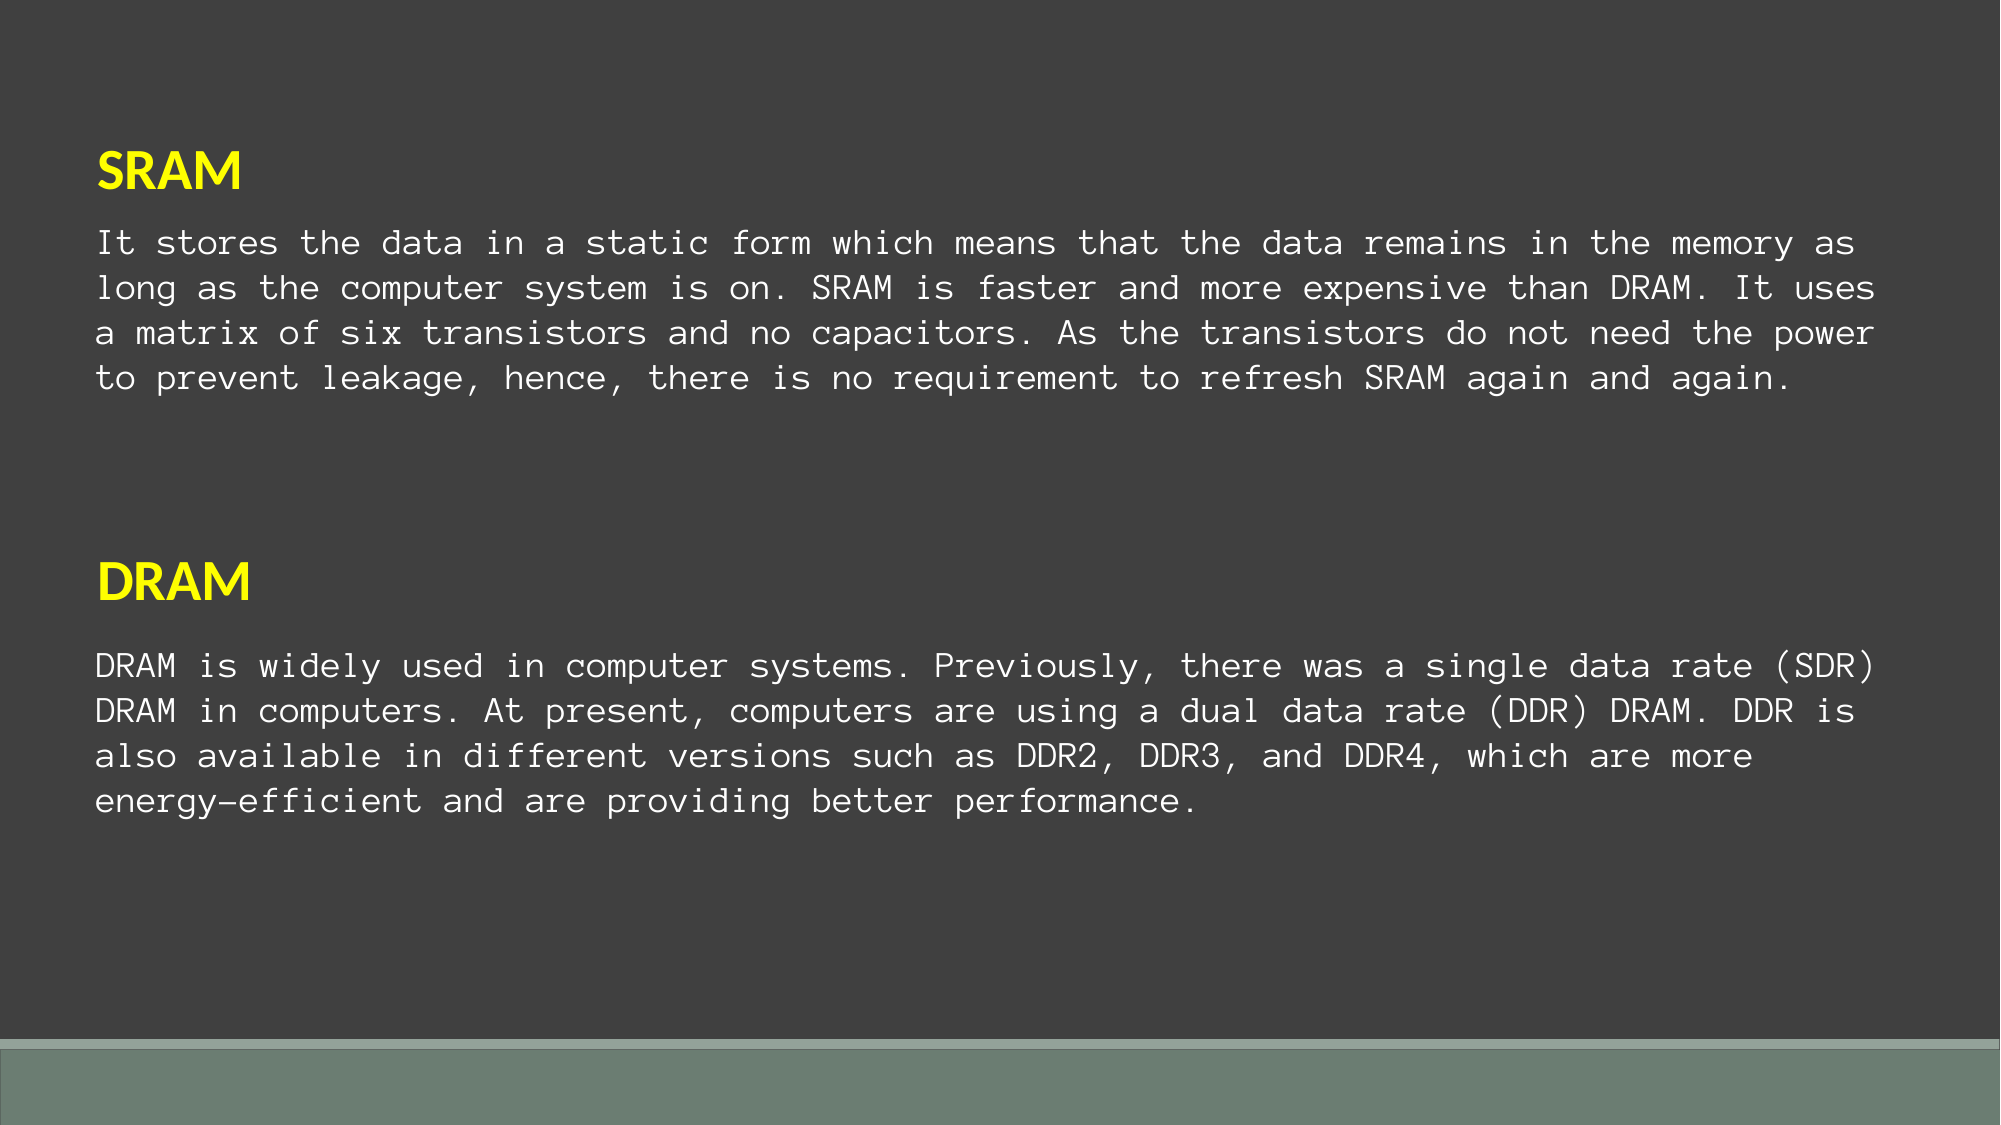

SRAM
It stores the data in a static form which means that the data remains in the memory as long as the computer system is on. SRAM is faster and more expensive than DRAM. It uses a matrix of six transistors and no capacitors. As the transistors do not need the power to prevent leakage, hence, there is no requirement to refresh SRAM again and again.
DRAM
DRAM is widely used in computer systems. Previously, there was a single data rate (SDR) DRAM in computers. At present, computers are using a dual data rate (DDR) DRAM. DDR is also available in different versions such as DDR2, DDR3, and DDR4, which are more energy-efficient and are providing better performance.